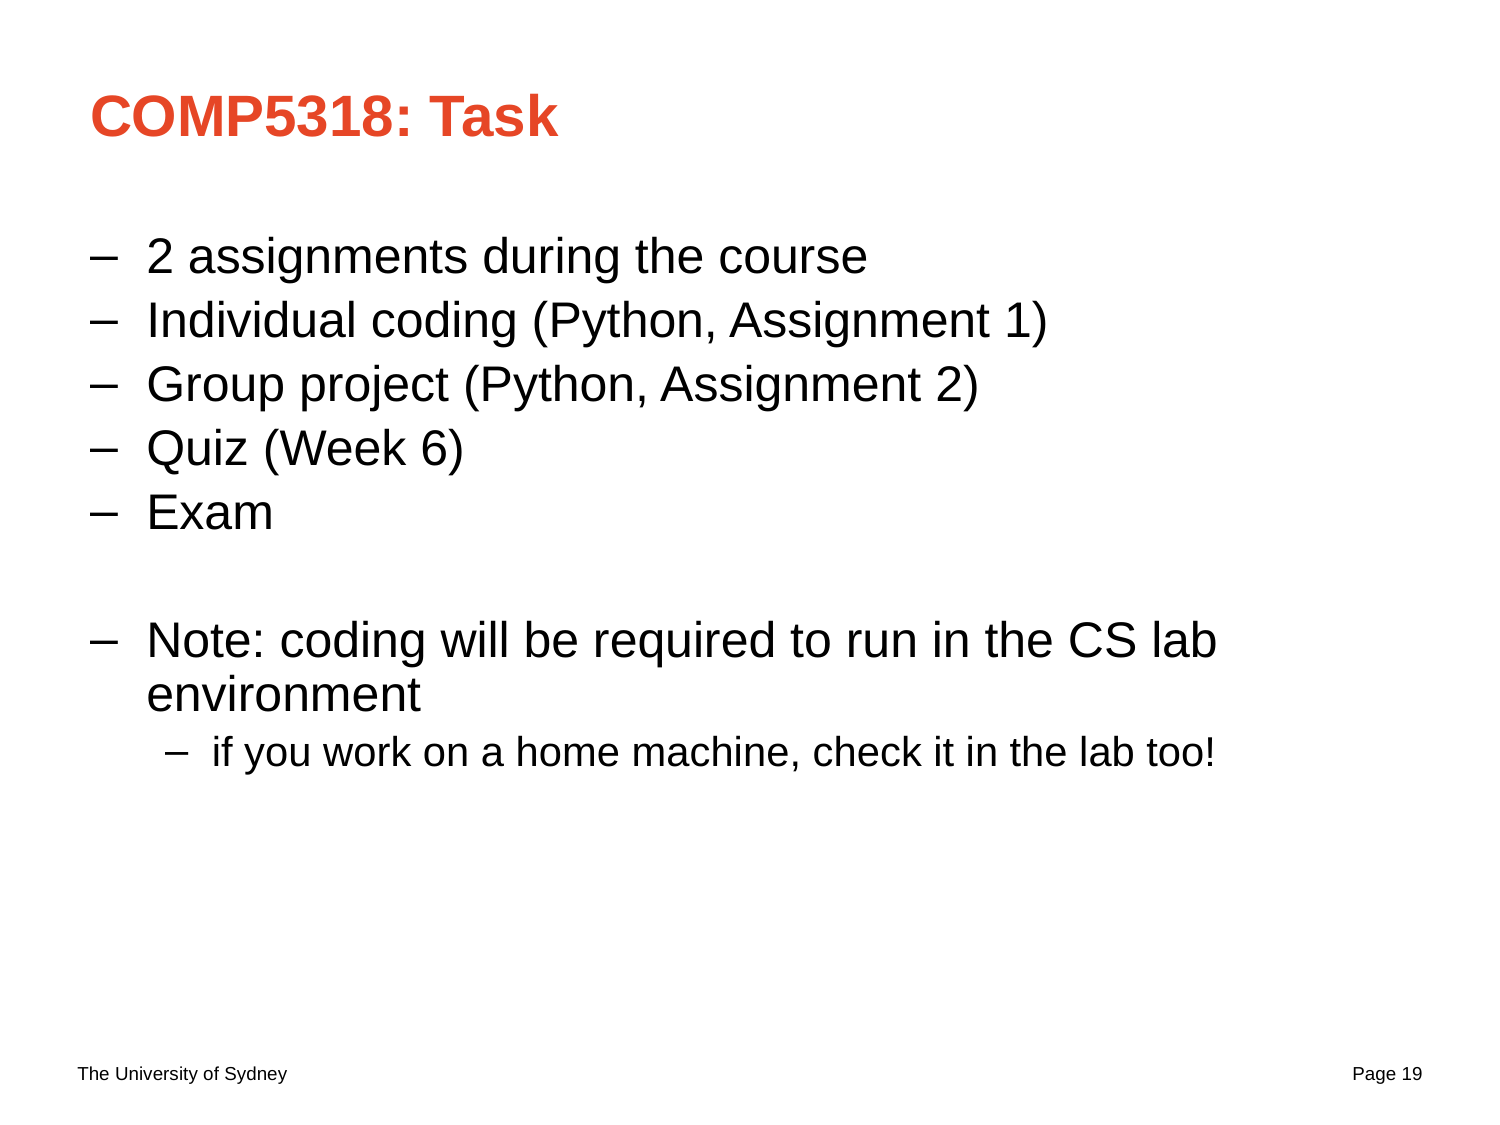

# COMP5318: Task
2 assignments during the course
Individual coding (Python, Assignment 1)
Group project (Python, Assignment 2)
Quiz (Week 6)
Exam

Note: coding will be required to run in the CS lab environment
if you work on a home machine, check it in the lab too!